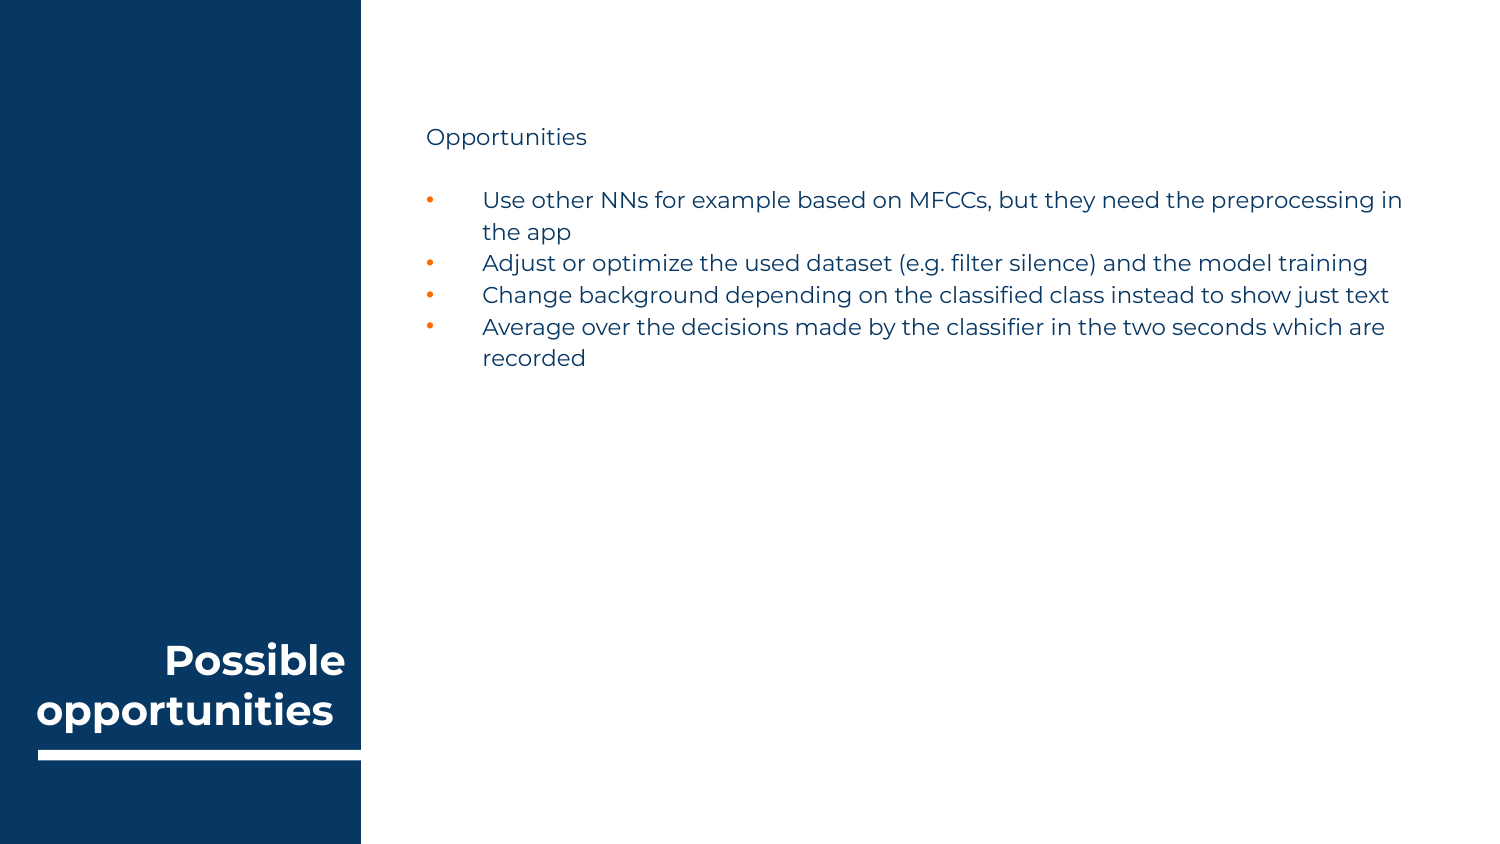

Opportunities

Use other NNs for example based on MFCCs, but they need the preprocessing in the app
Adjust or optimize the used dataset (e.g. filter silence) and the model training
Change background depending on the classified class instead to show just text
Average over the decisions made by the classifier in the two seconds which are recorded

# Possible opportunities